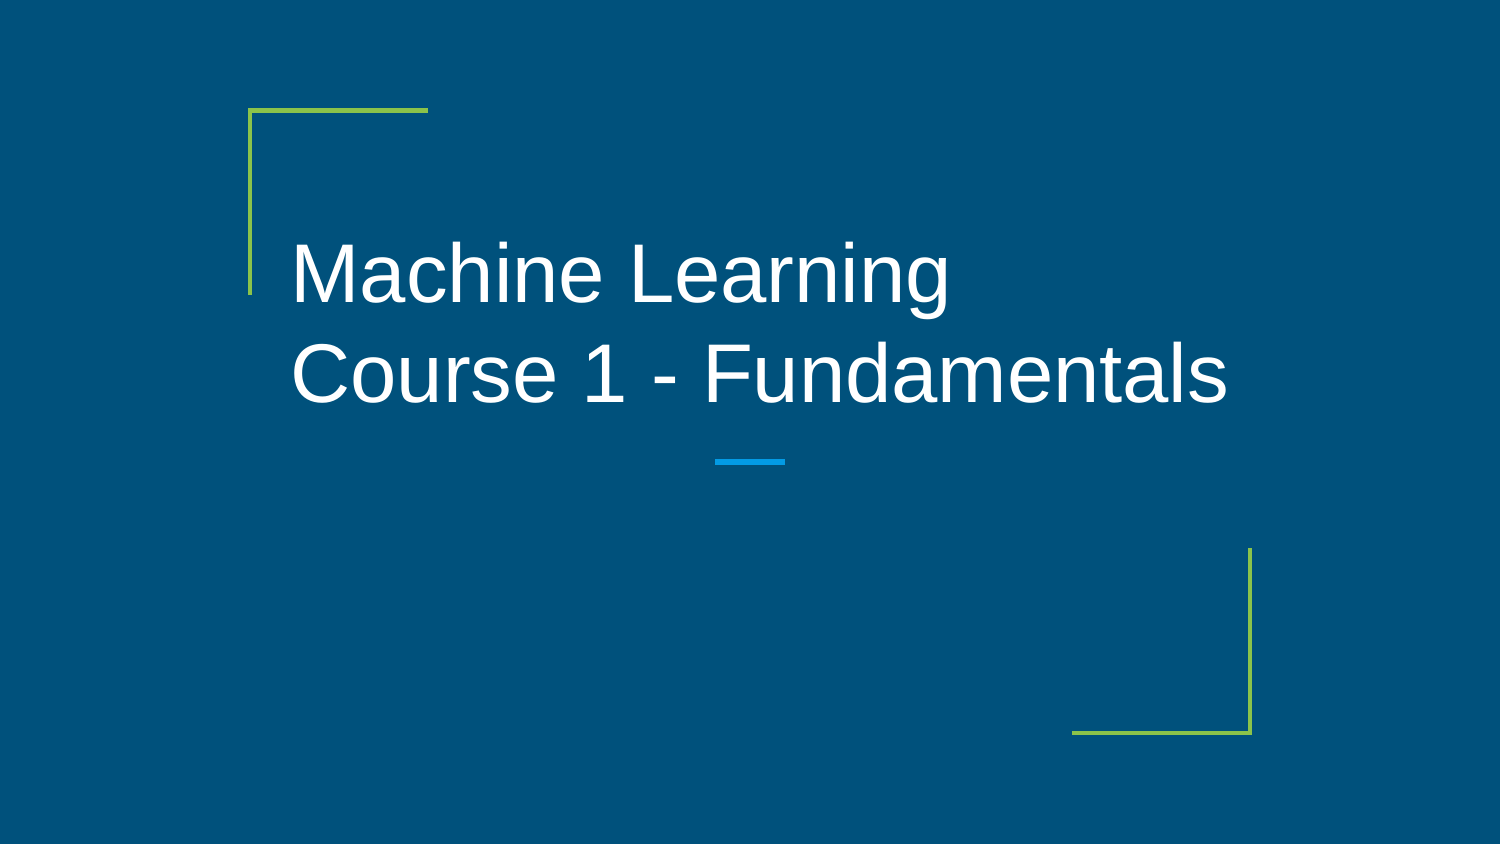

# Machine Learning
Course 1 - Fundamentals